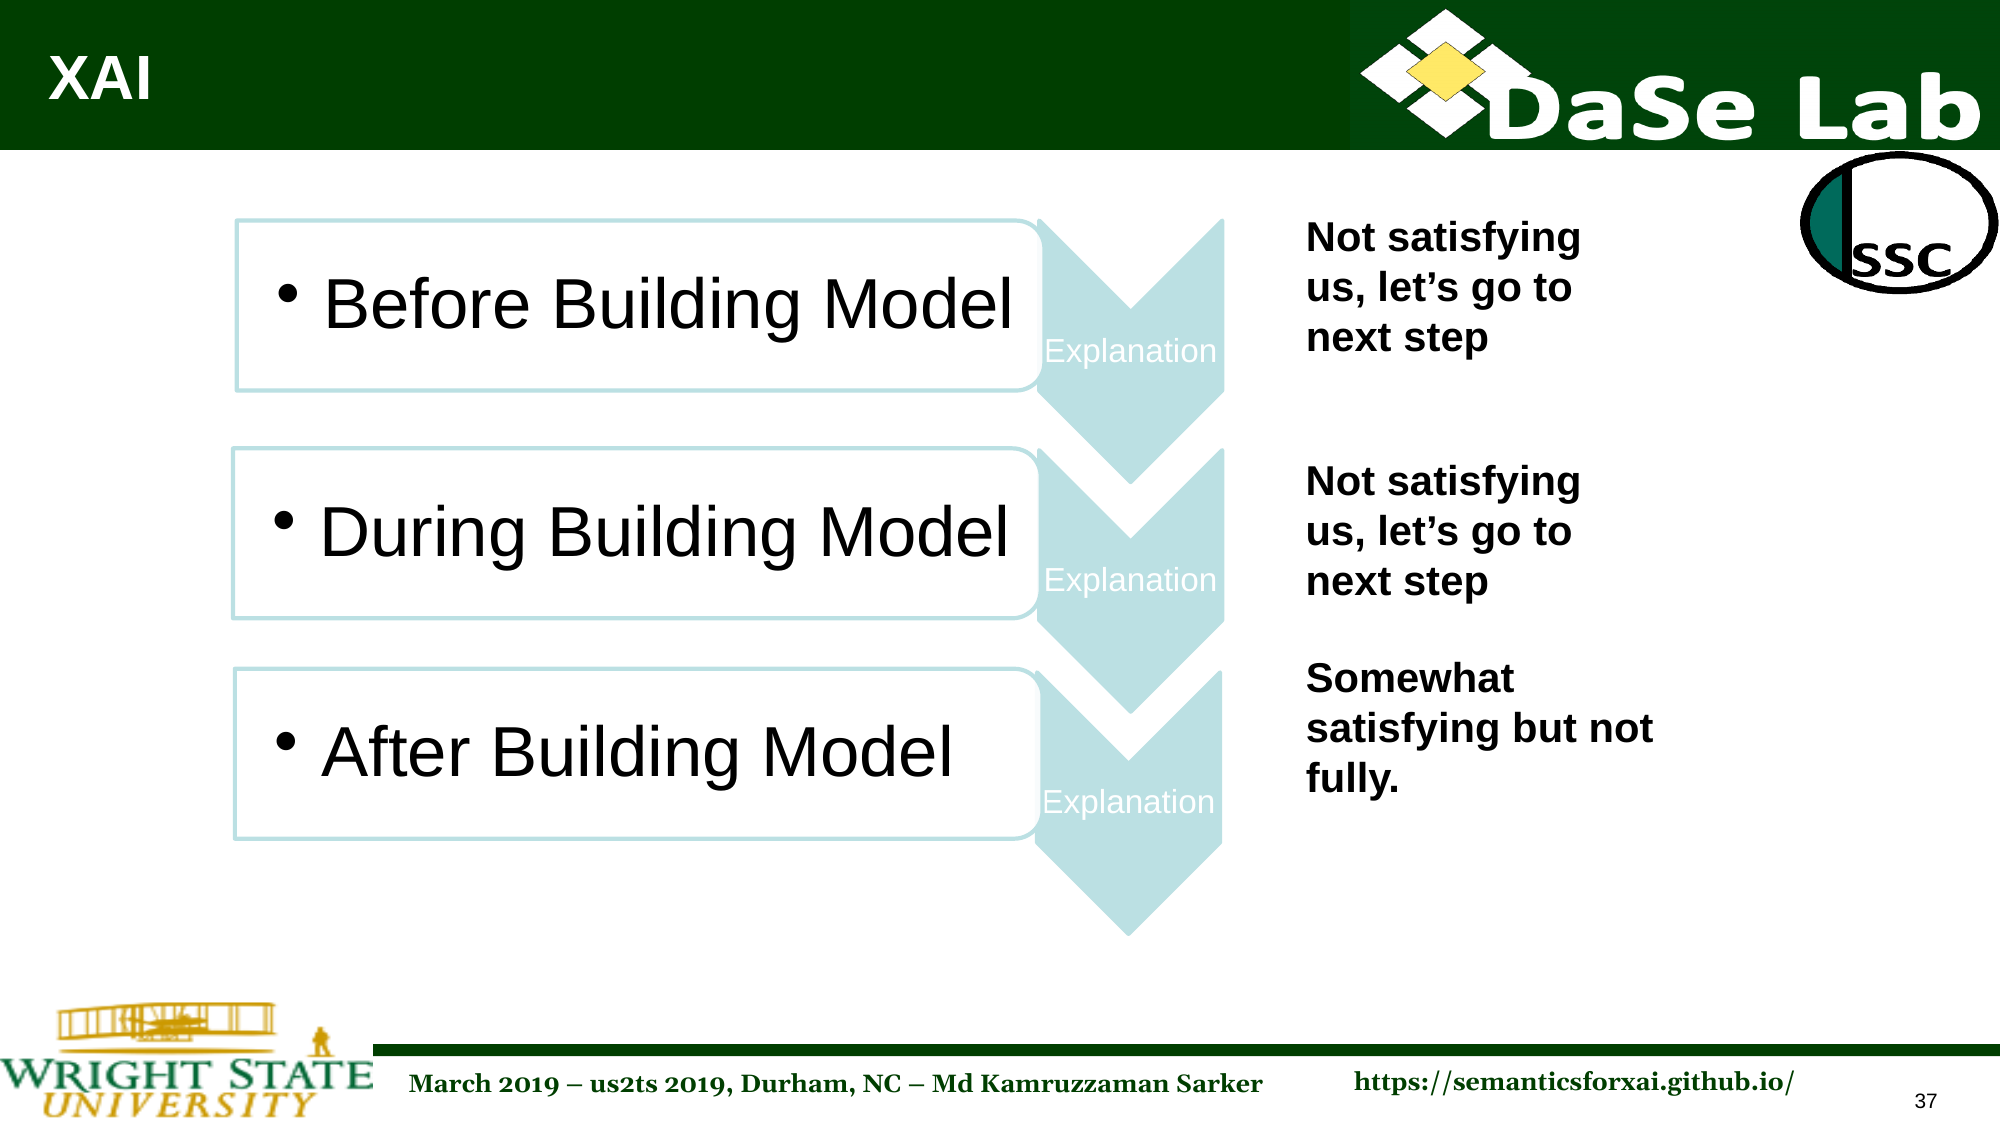

# XAI
Not satisfying us, let’s go to next step
Explanation
Before Building Model
Explanation
During Building Model
Explanation
After Building Model
Not satisfying us, let’s go to next step
Somewhat satisfying but not fully.